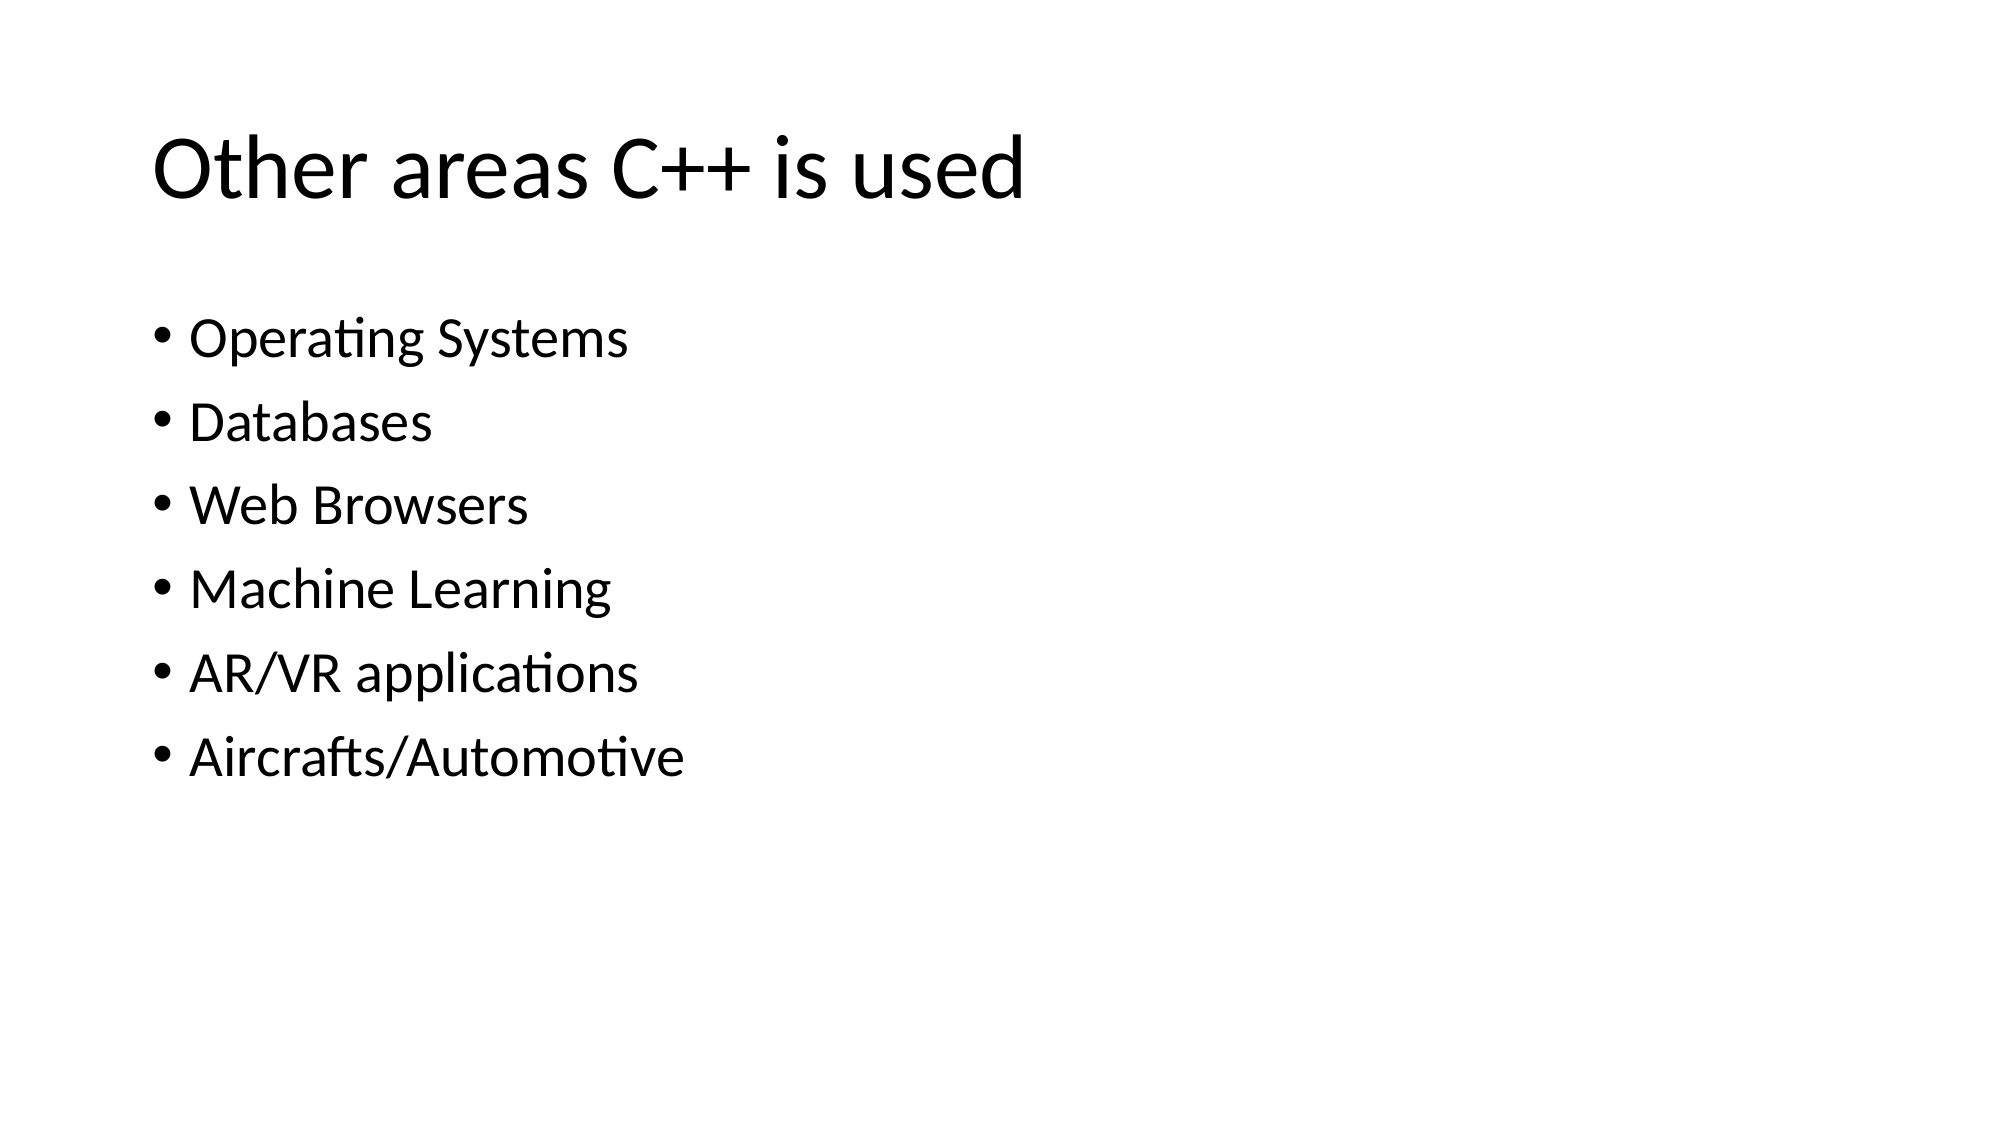

# Other areas C++ is used
Operating Systems
Databases
Web Browsers
Machine Learning
AR/VR applications
Aircrafts/Automotive